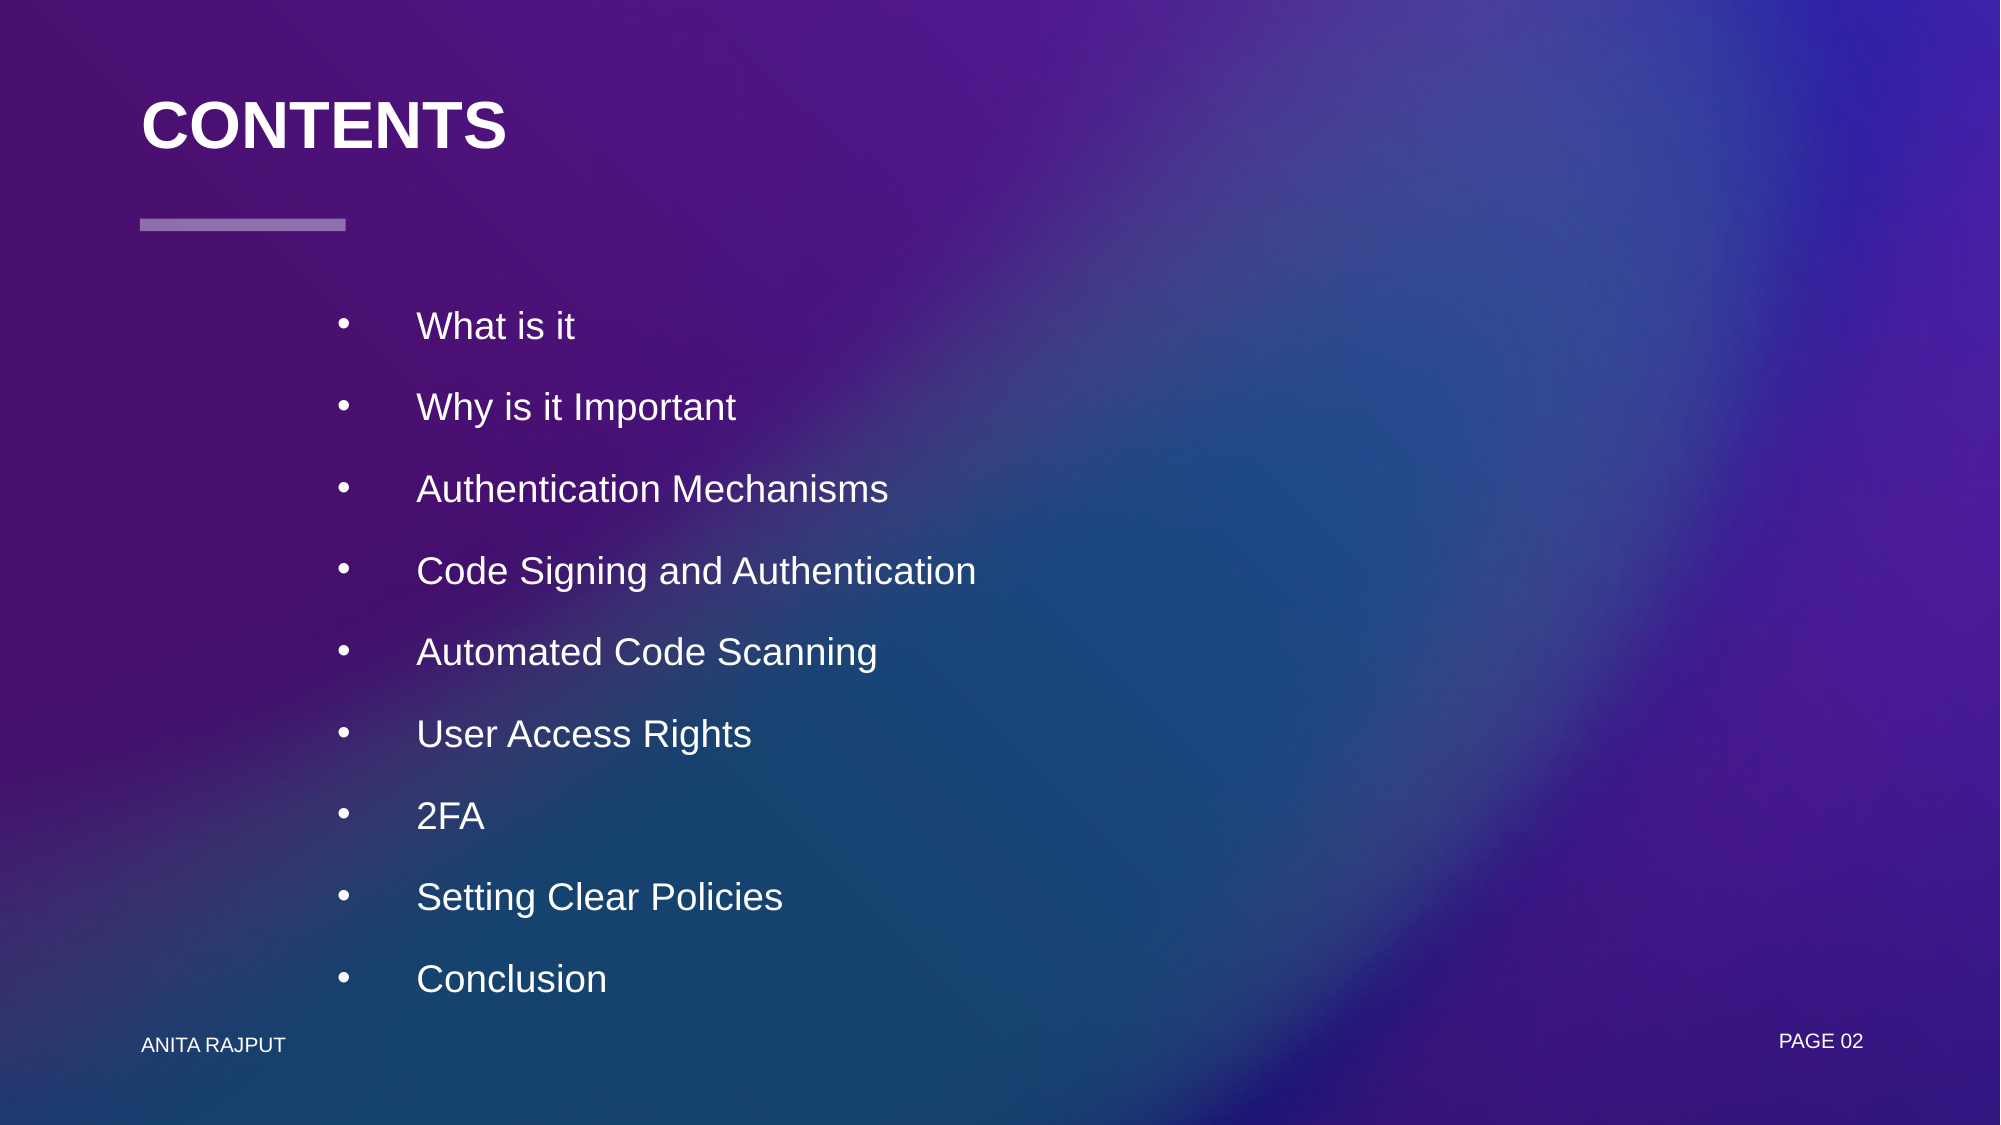

# Contents
What is it
Why is it Important
Authentication Mechanisms
Code Signing and Authentication
Automated Code Scanning
User Access Rights
2FA
Setting Clear Policies
Conclusion

ANITA RAJPUT
Page 02